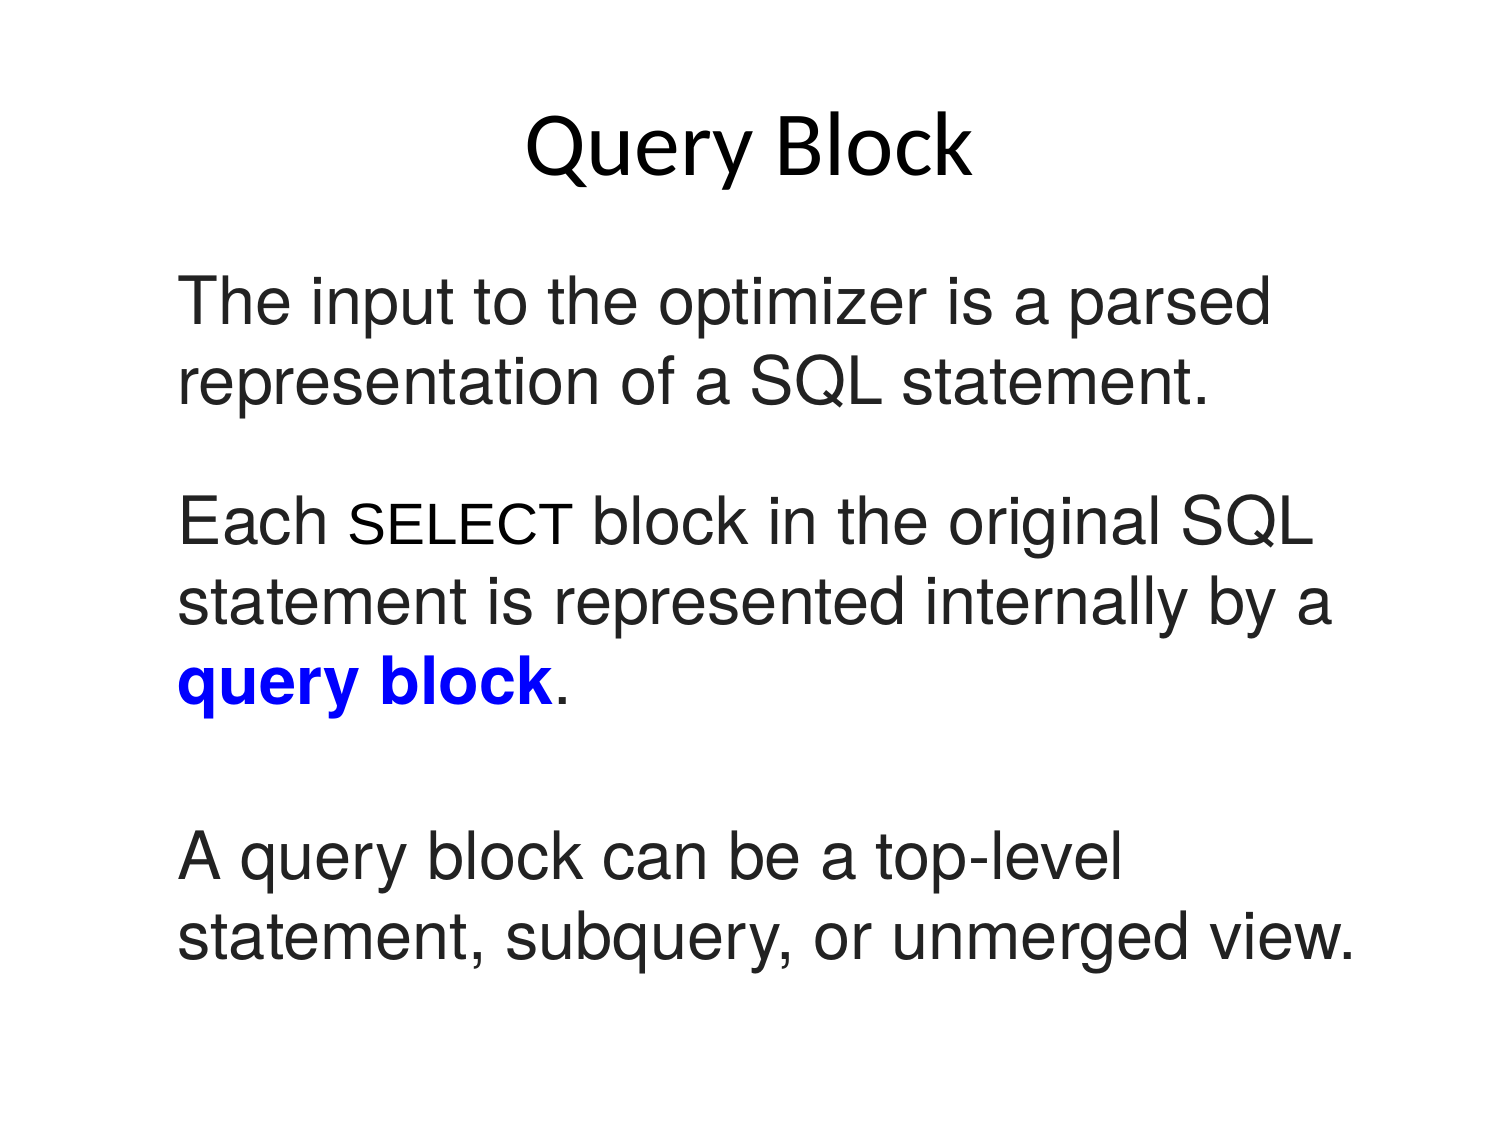

# Query Block
The input to the optimizer is a parsed representation of a SQL statement.

Each SELECT block in the original SQL statement is represented internally by a query block.

A query block can be a top-level statement, subquery, or unmerged view.